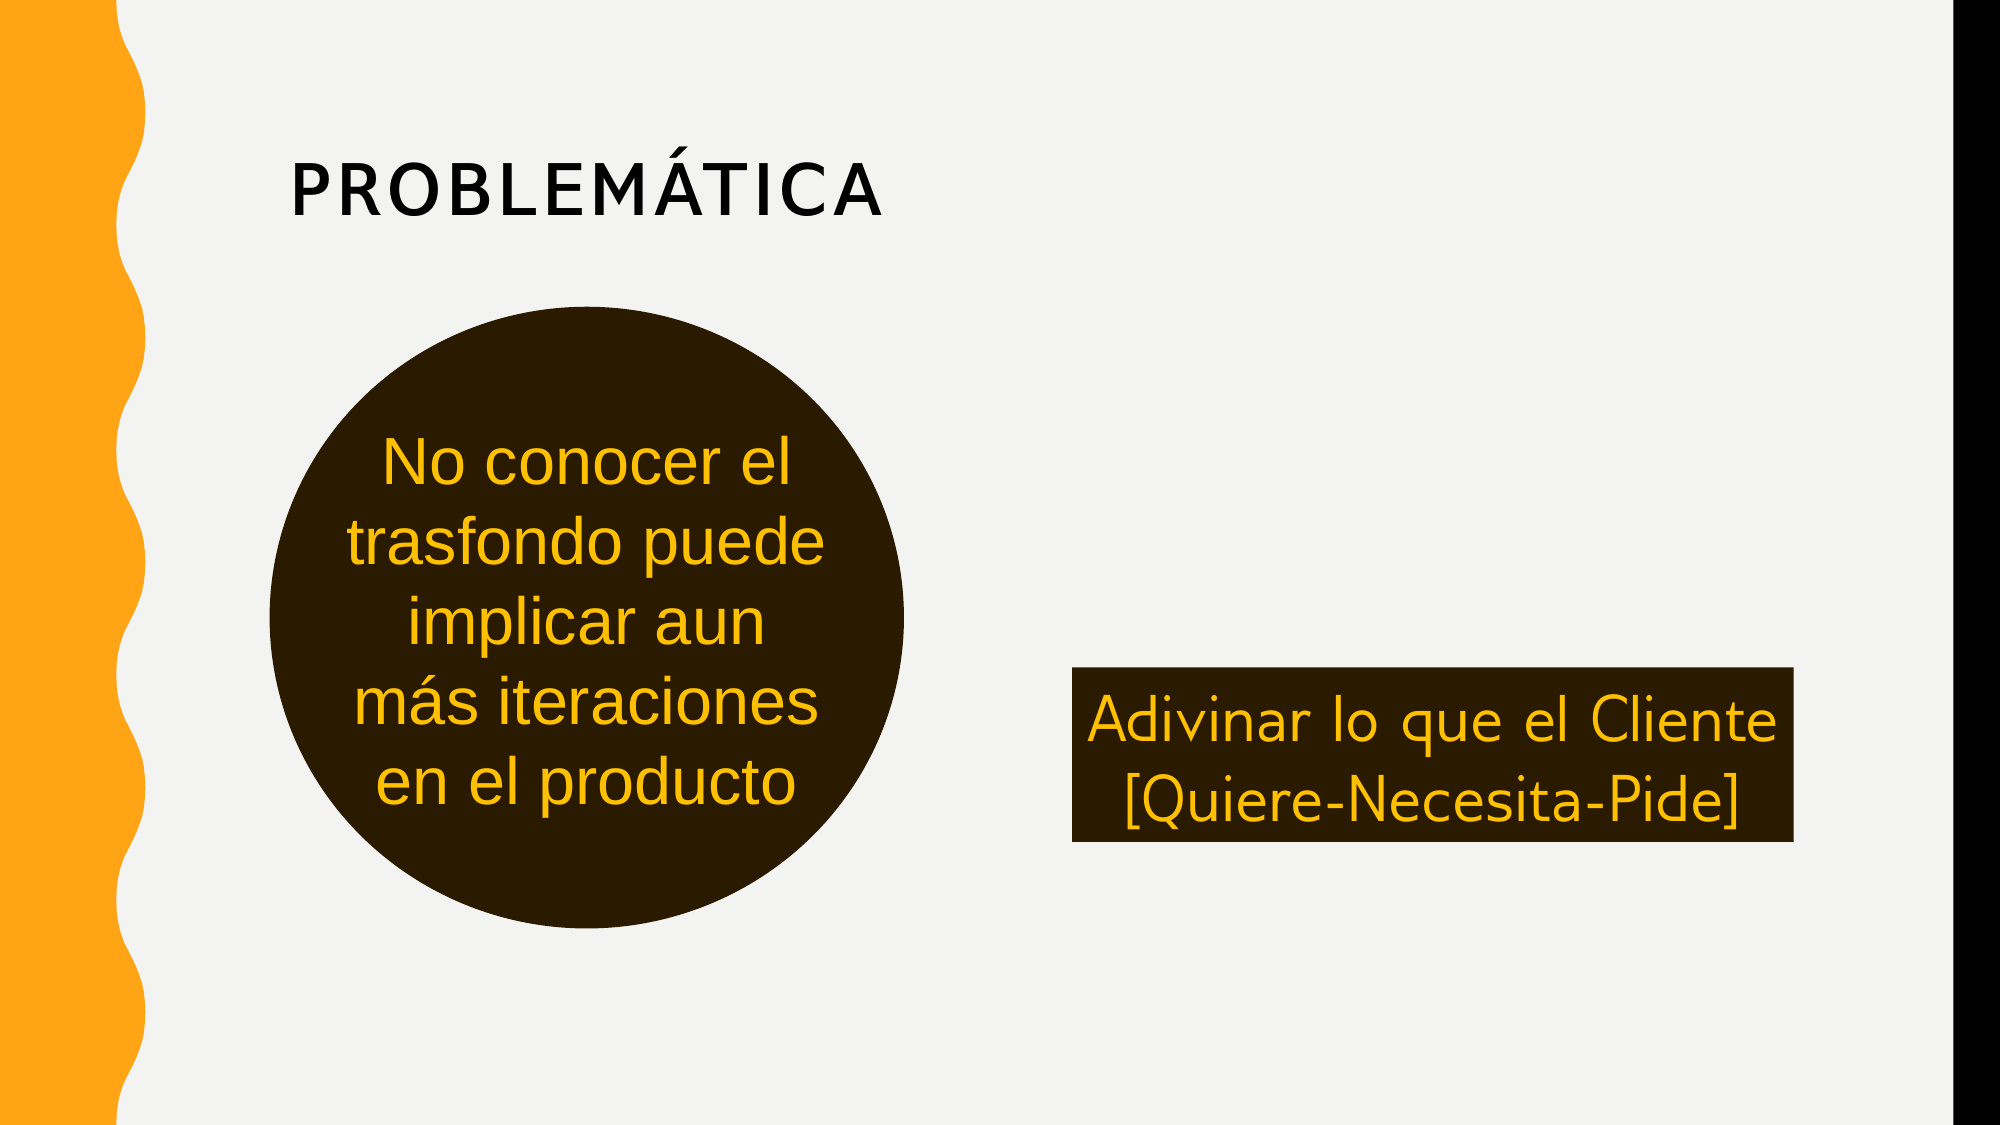

Problemática

No conocer el trasfondo puede implicar aun más iteraciones en el producto
Adivinar lo que el Cliente
[Quiere-Necesita-Pide]